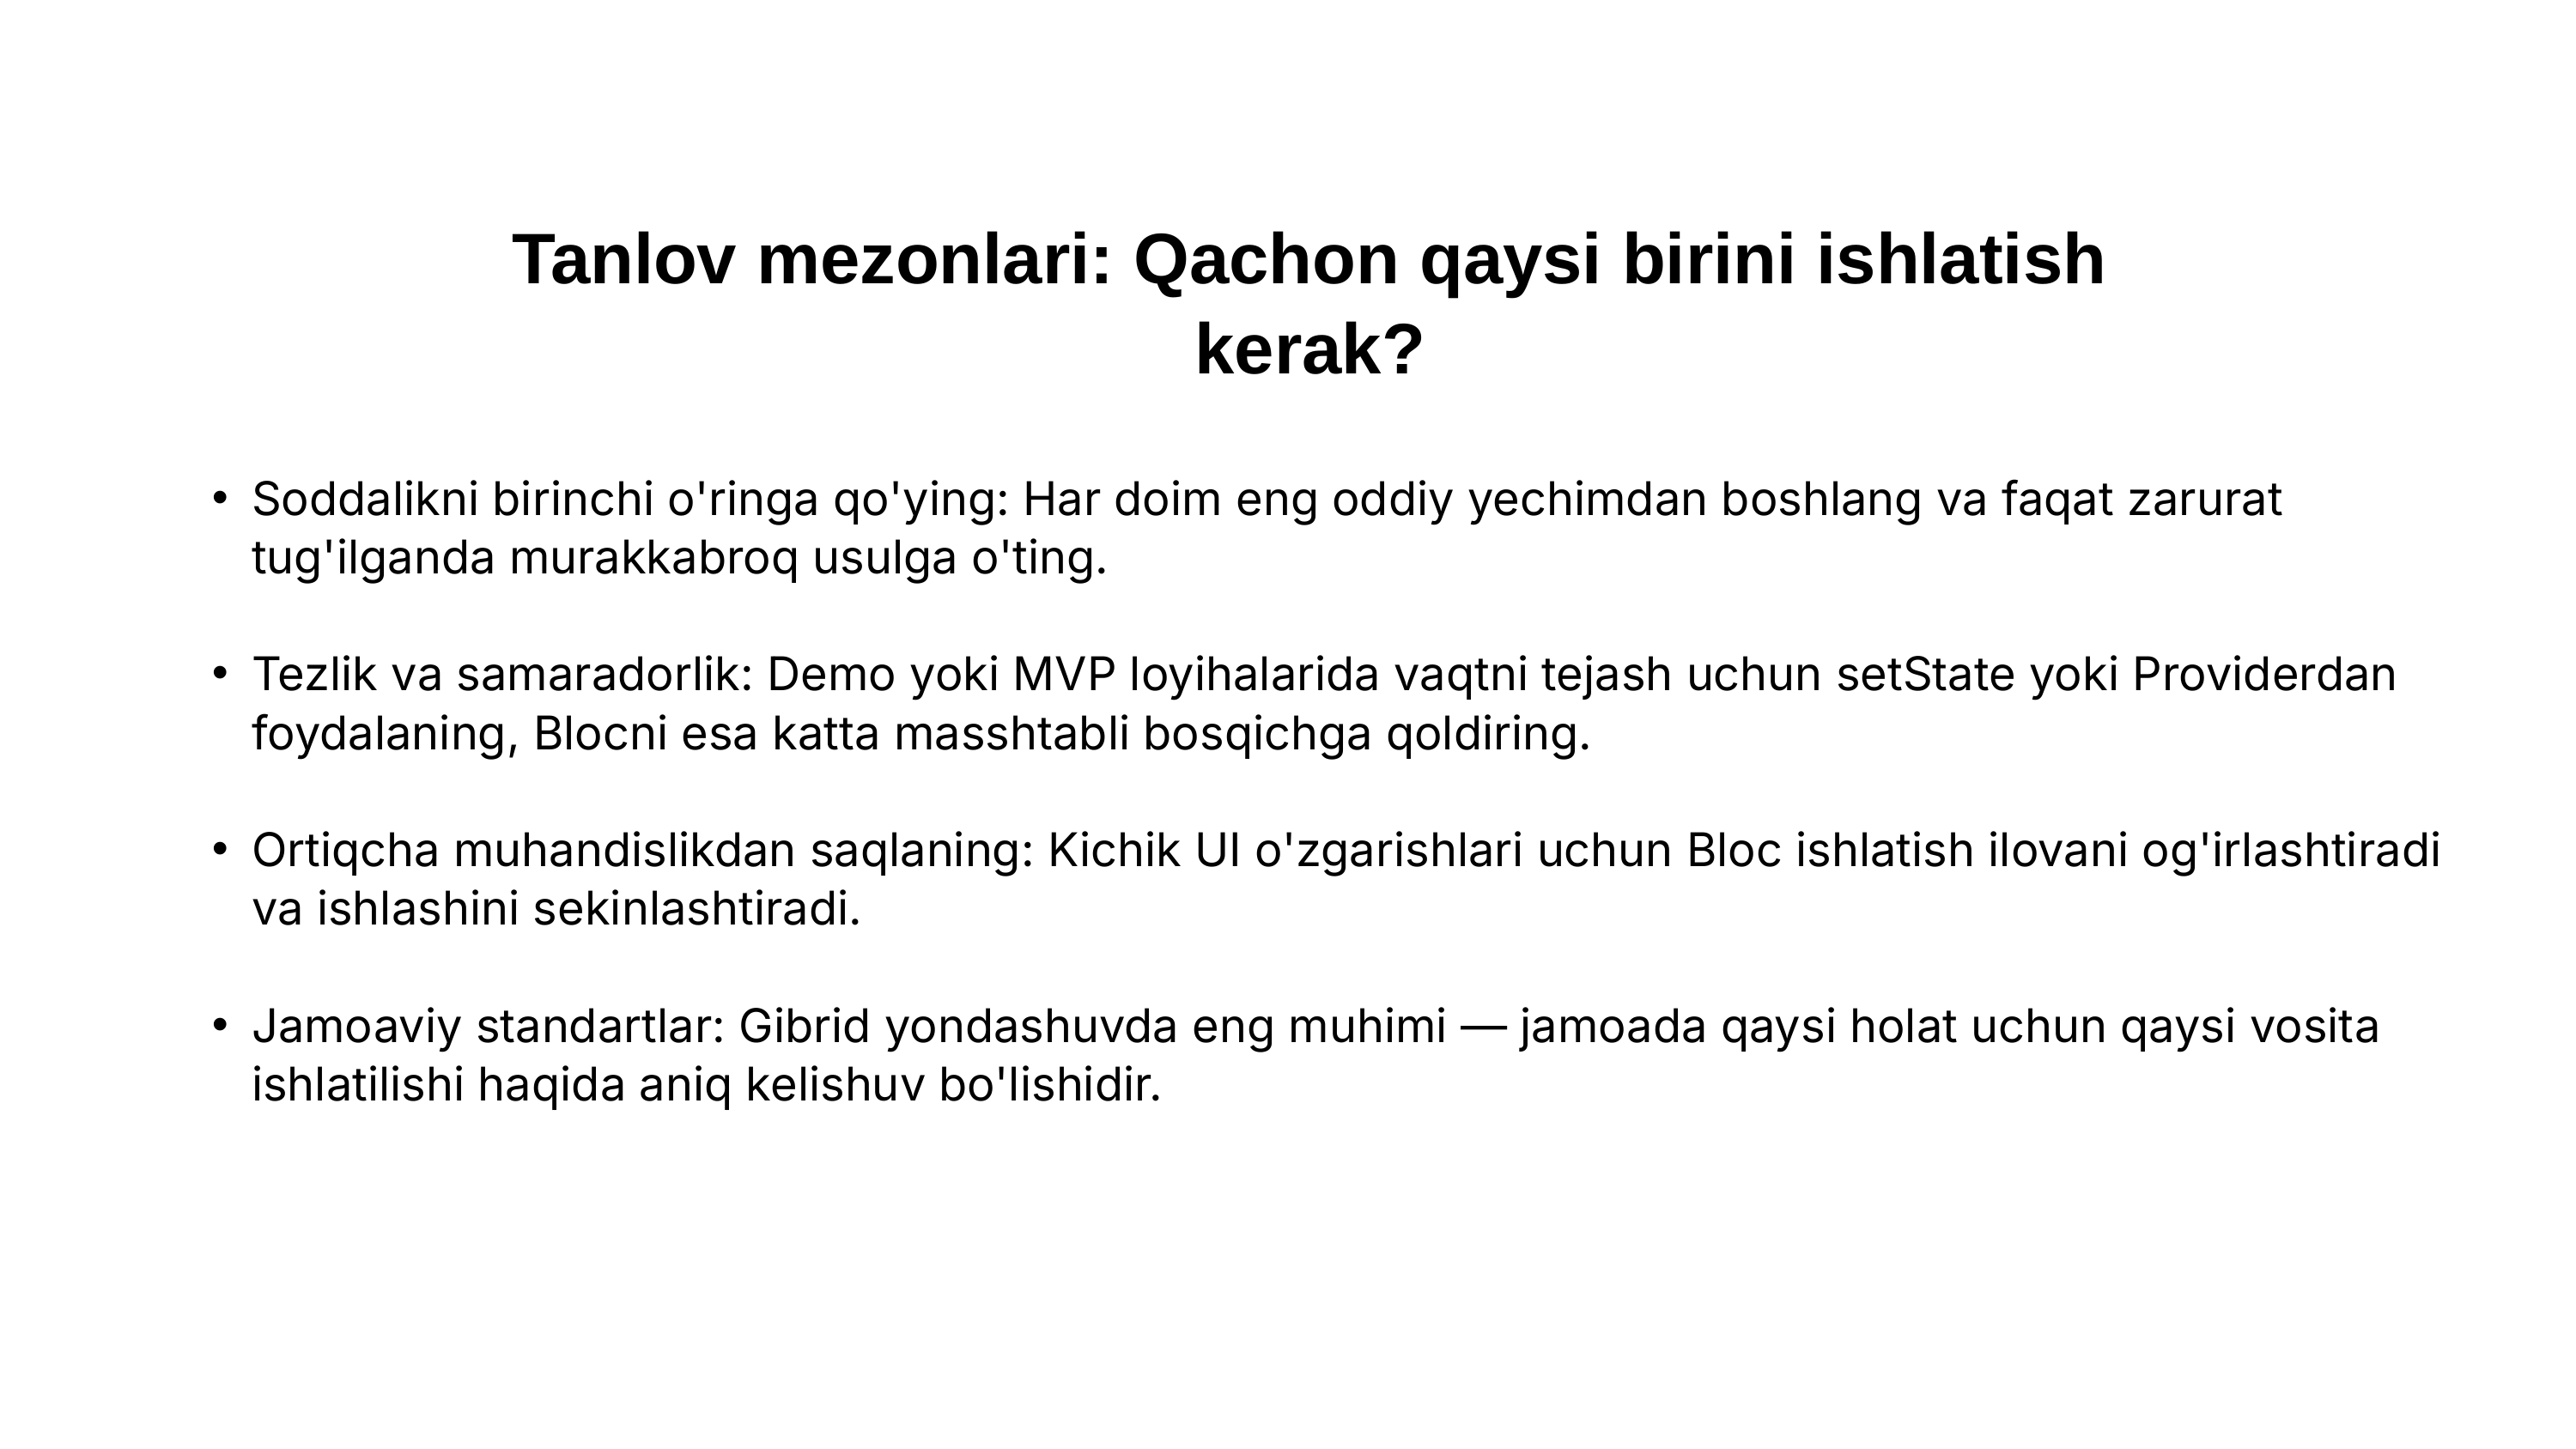

Tanlov mezonlari: Qachon qaysi birini ishlatish kerak?

Soddalikni birinchi o'ringa qo'ying: Har doim eng oddiy yechimdan boshlang va faqat zarurat tug'ilganda murakkabroq usulga o'ting.

Tezlik va samaradorlik: Demo yoki MVP loyihalarida vaqtni tejash uchun setState yoki Providerdan foydalaning, Blocni esa katta masshtabli bosqichga qoldiring.

Ortiqcha muhandislikdan saqlaning: Kichik UI o'zgarishlari uchun Bloc ishlatish ilovani og'irlashtiradi va ishlashini sekinlashtiradi.

Jamoaviy standartlar: Gibrid yondashuvda eng muhimi — jamoada qaysi holat uchun qaysi vosita ishlatilishi haqida aniq kelishuv bo'lishidir.